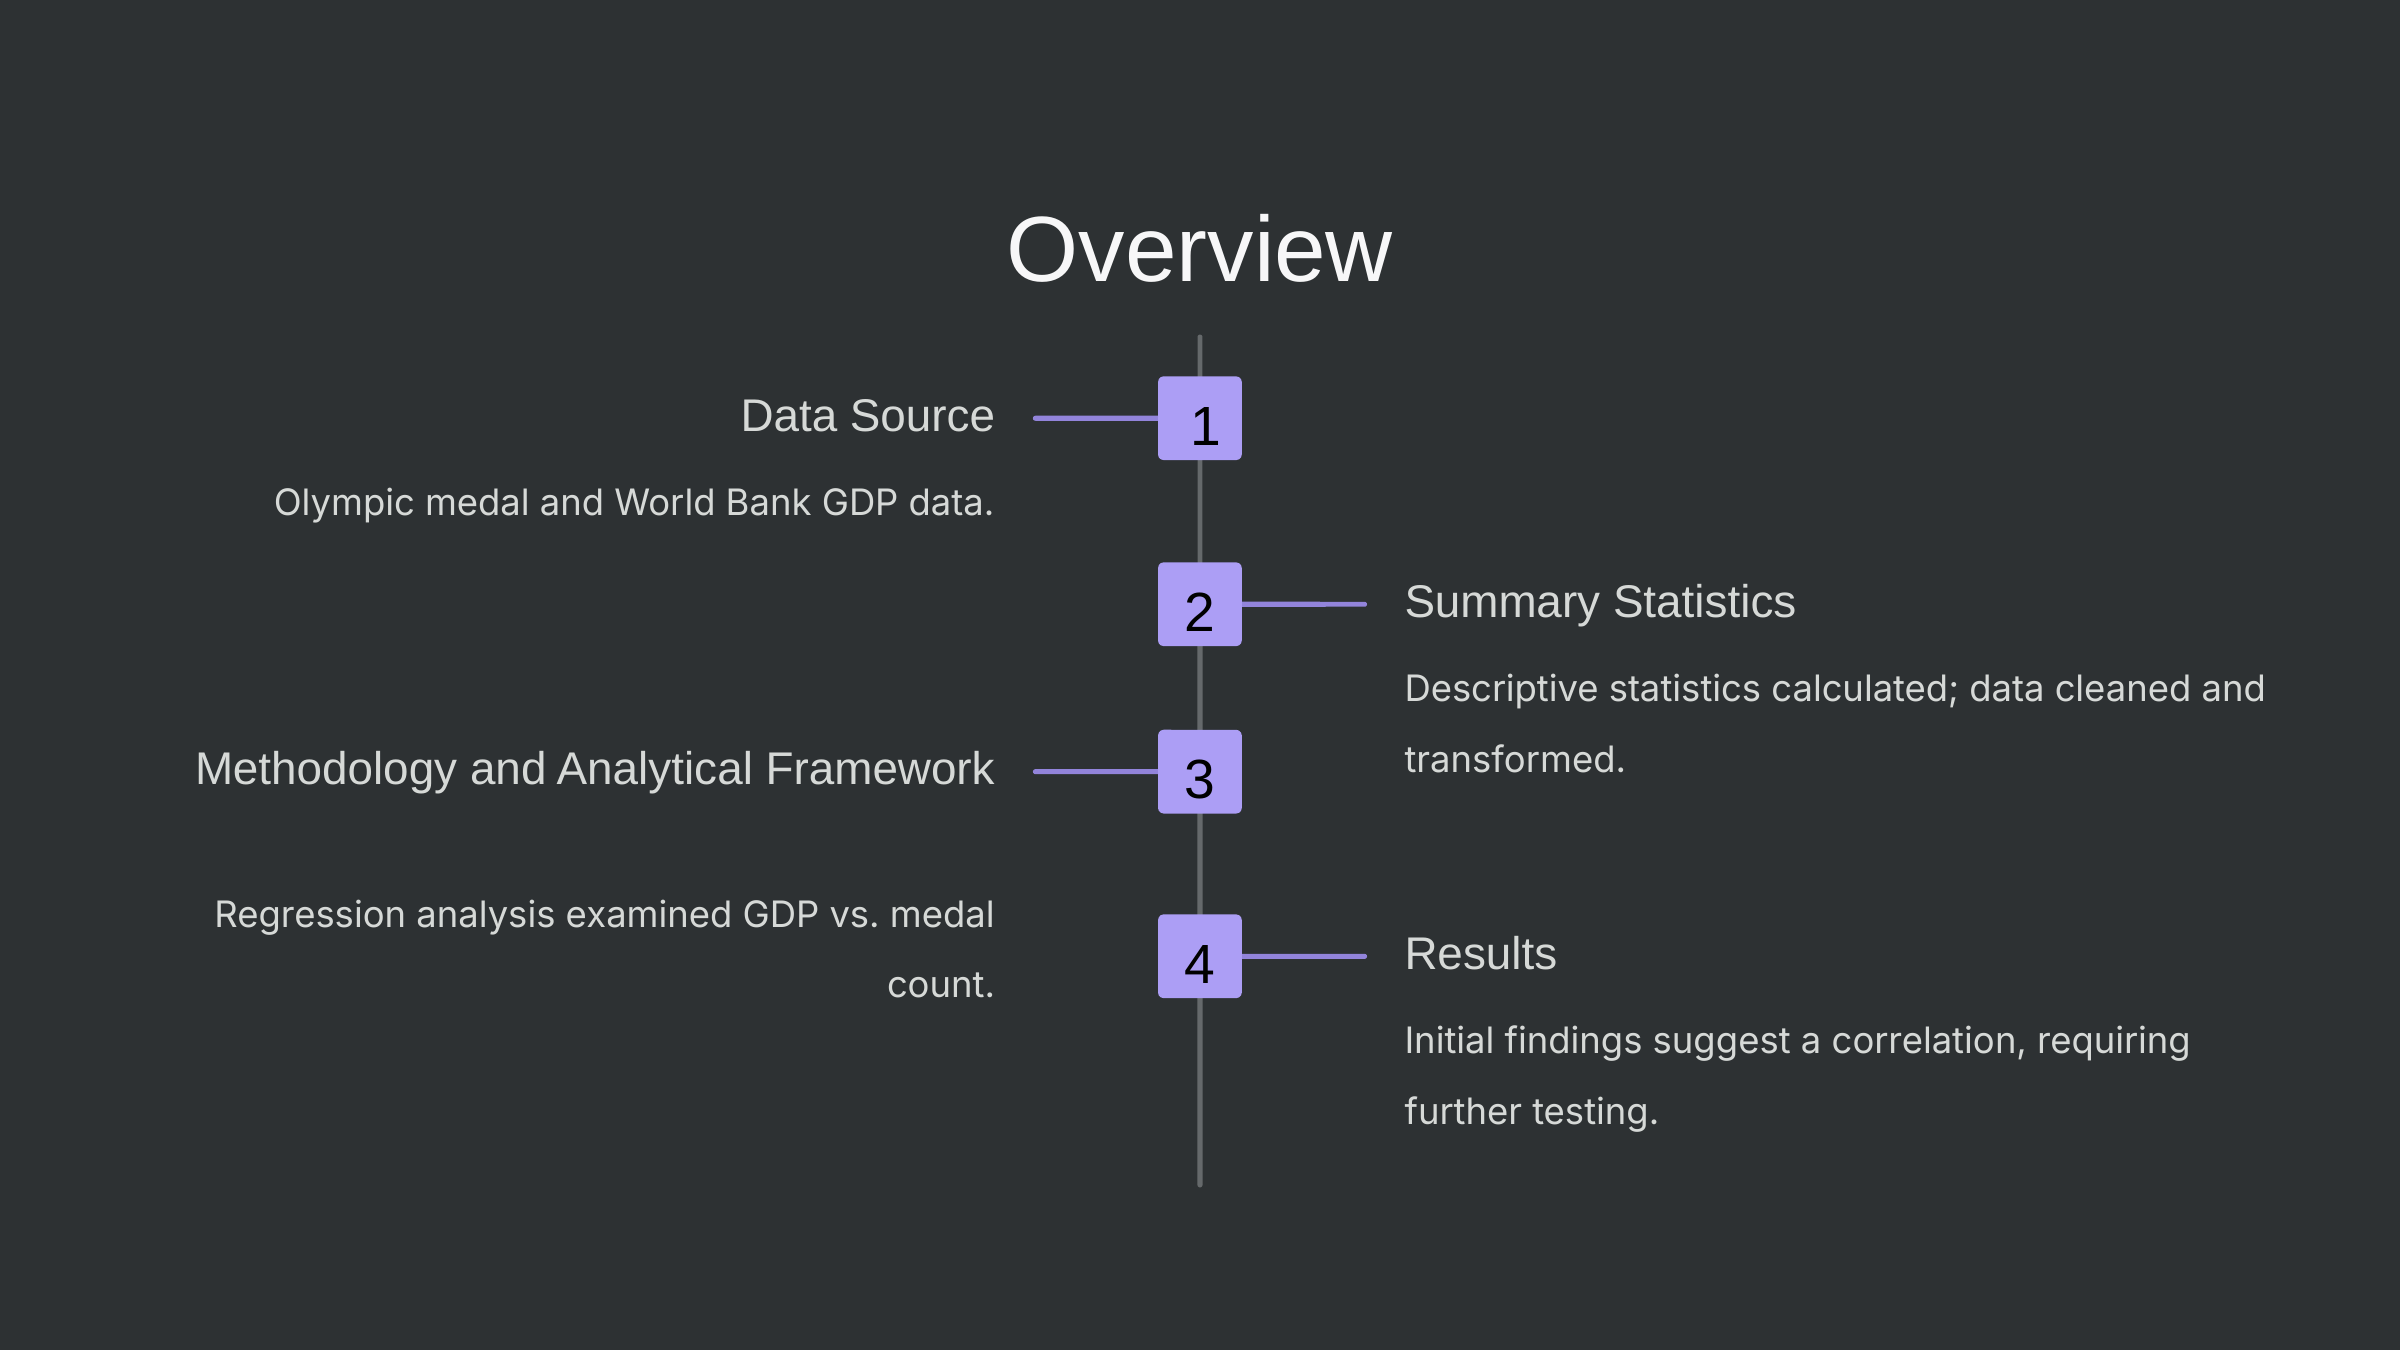

Overview

Data Source

1

Olympic medal and World Bank GDP data.
Summary Statistics

2

Descriptive statistics calculated; data cleaned and transformed.
Methodology and Analytical Framework

3

Regression analysis examined GDP vs. medal count.
Results

4

Initial findings suggest a correlation, requiring further testing.